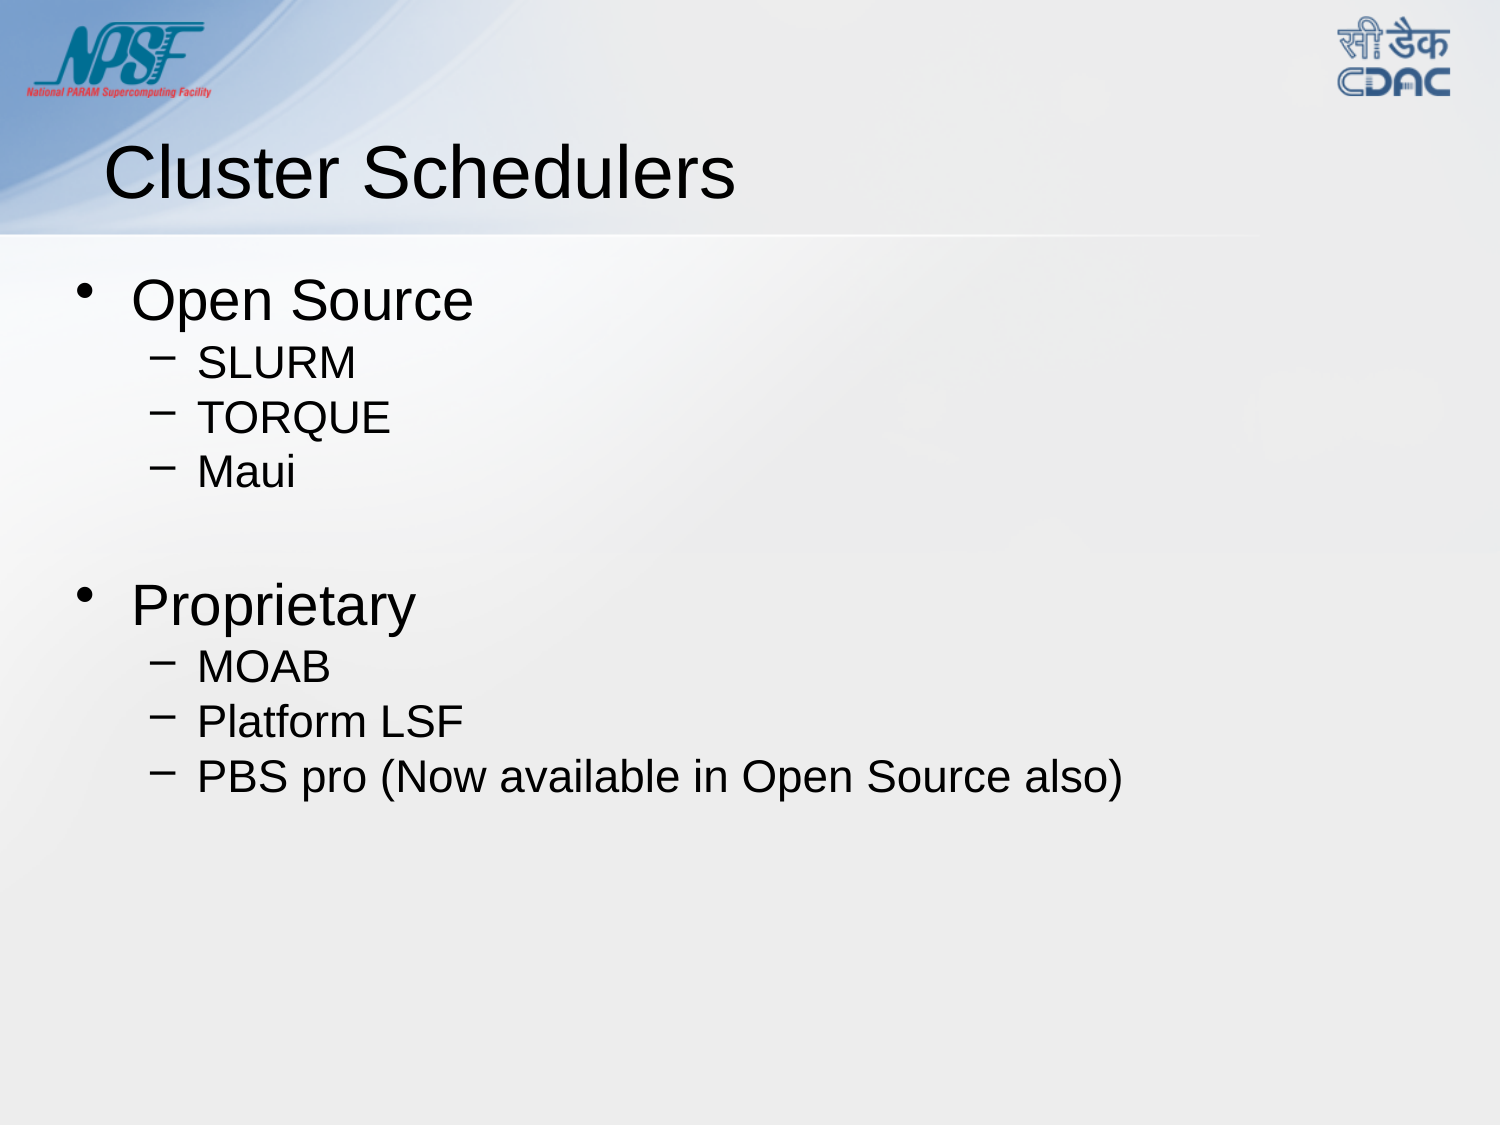

# Cluster Schedulers
Open Source
SLURM
TORQUE
Maui

Proprietary
MOAB
Platform LSF
PBS pro (Now available in Open Source also)